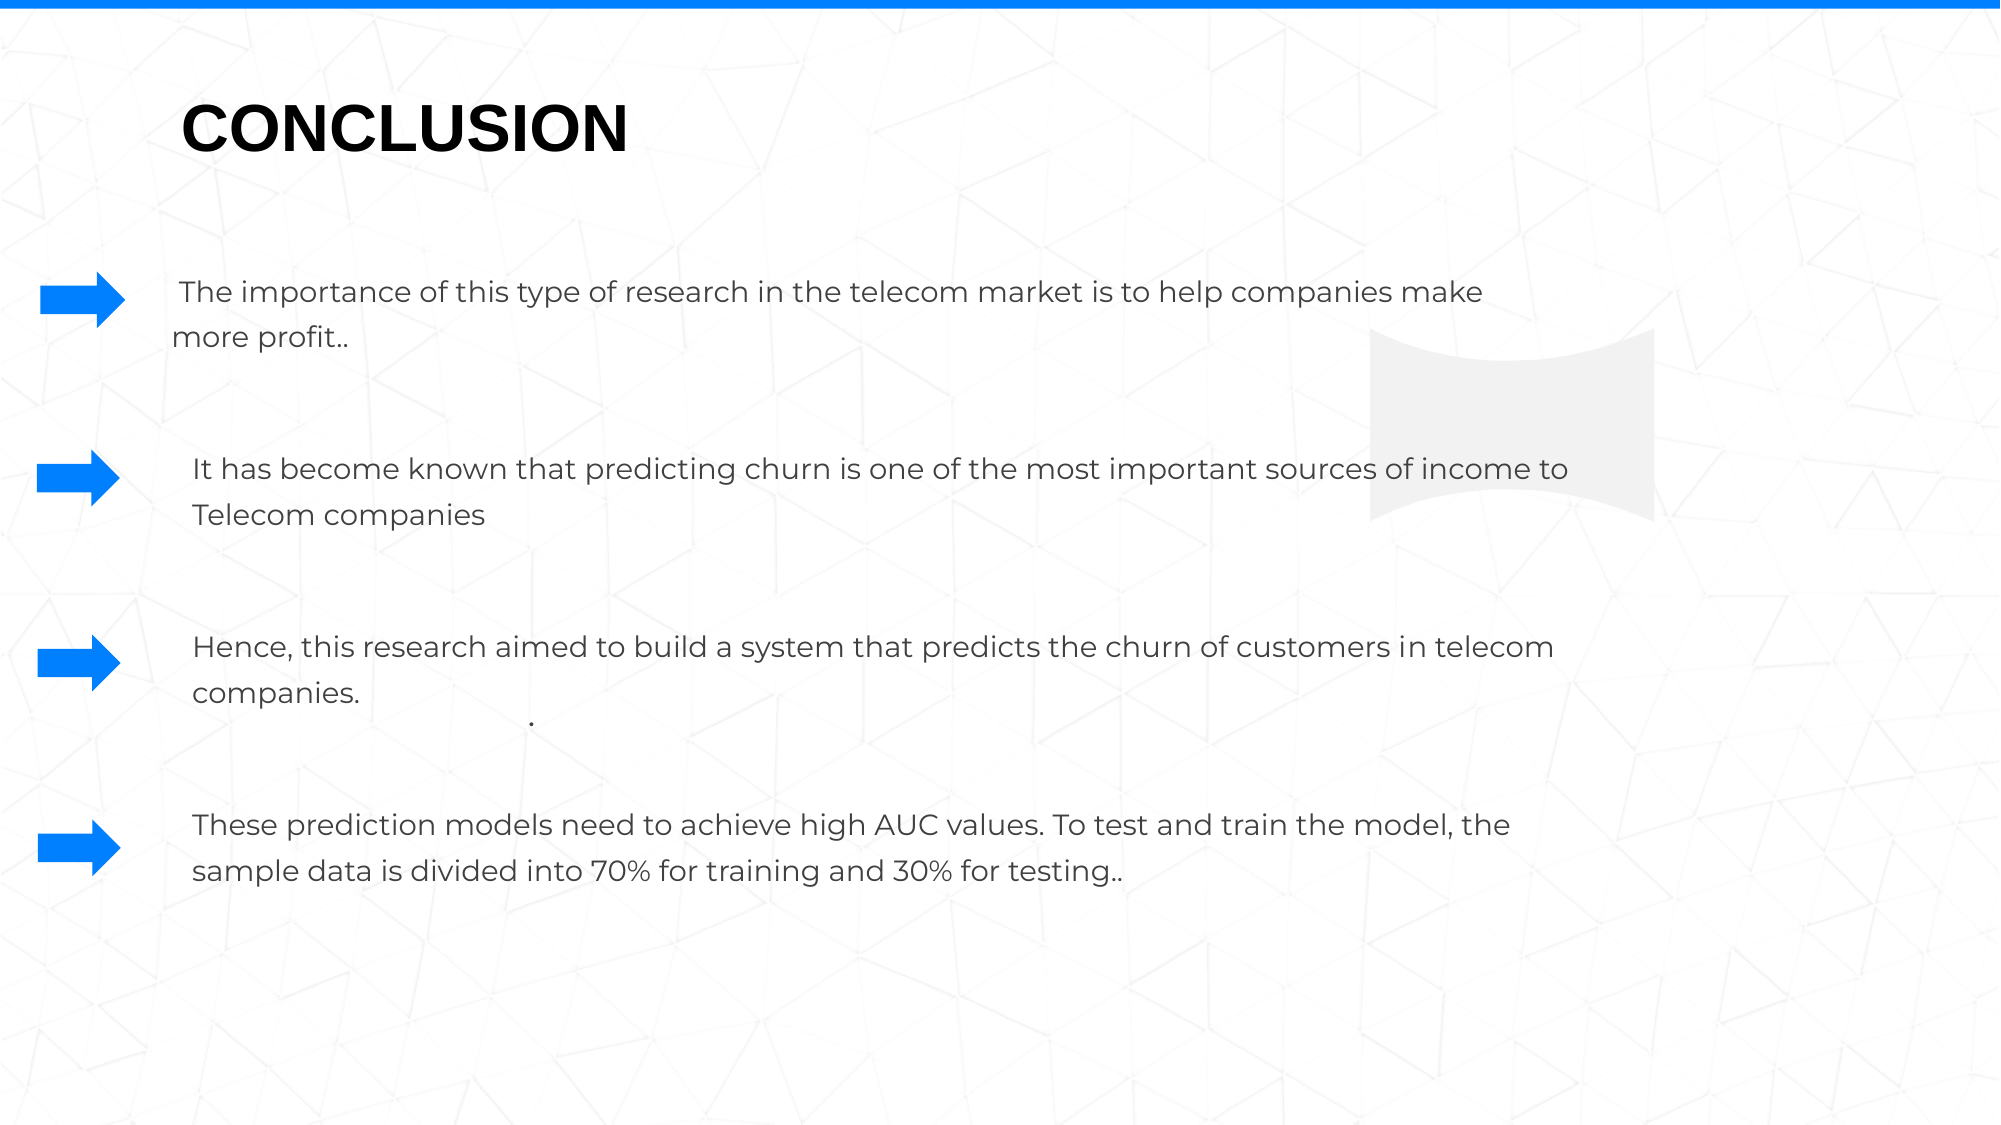

CONCLUSION
 The importance of this type of research in the telecom market is to help companies make more profit..

It has become known that predicting churn is one of the most important sources of income to Telecom companies

Hence, this research aimed to build a system that predicts the churn of customers in telecom companies.

.
These prediction models need to achieve high AUC values. To test and train the model, the sample data is divided into 70% for training and 30% for testing..